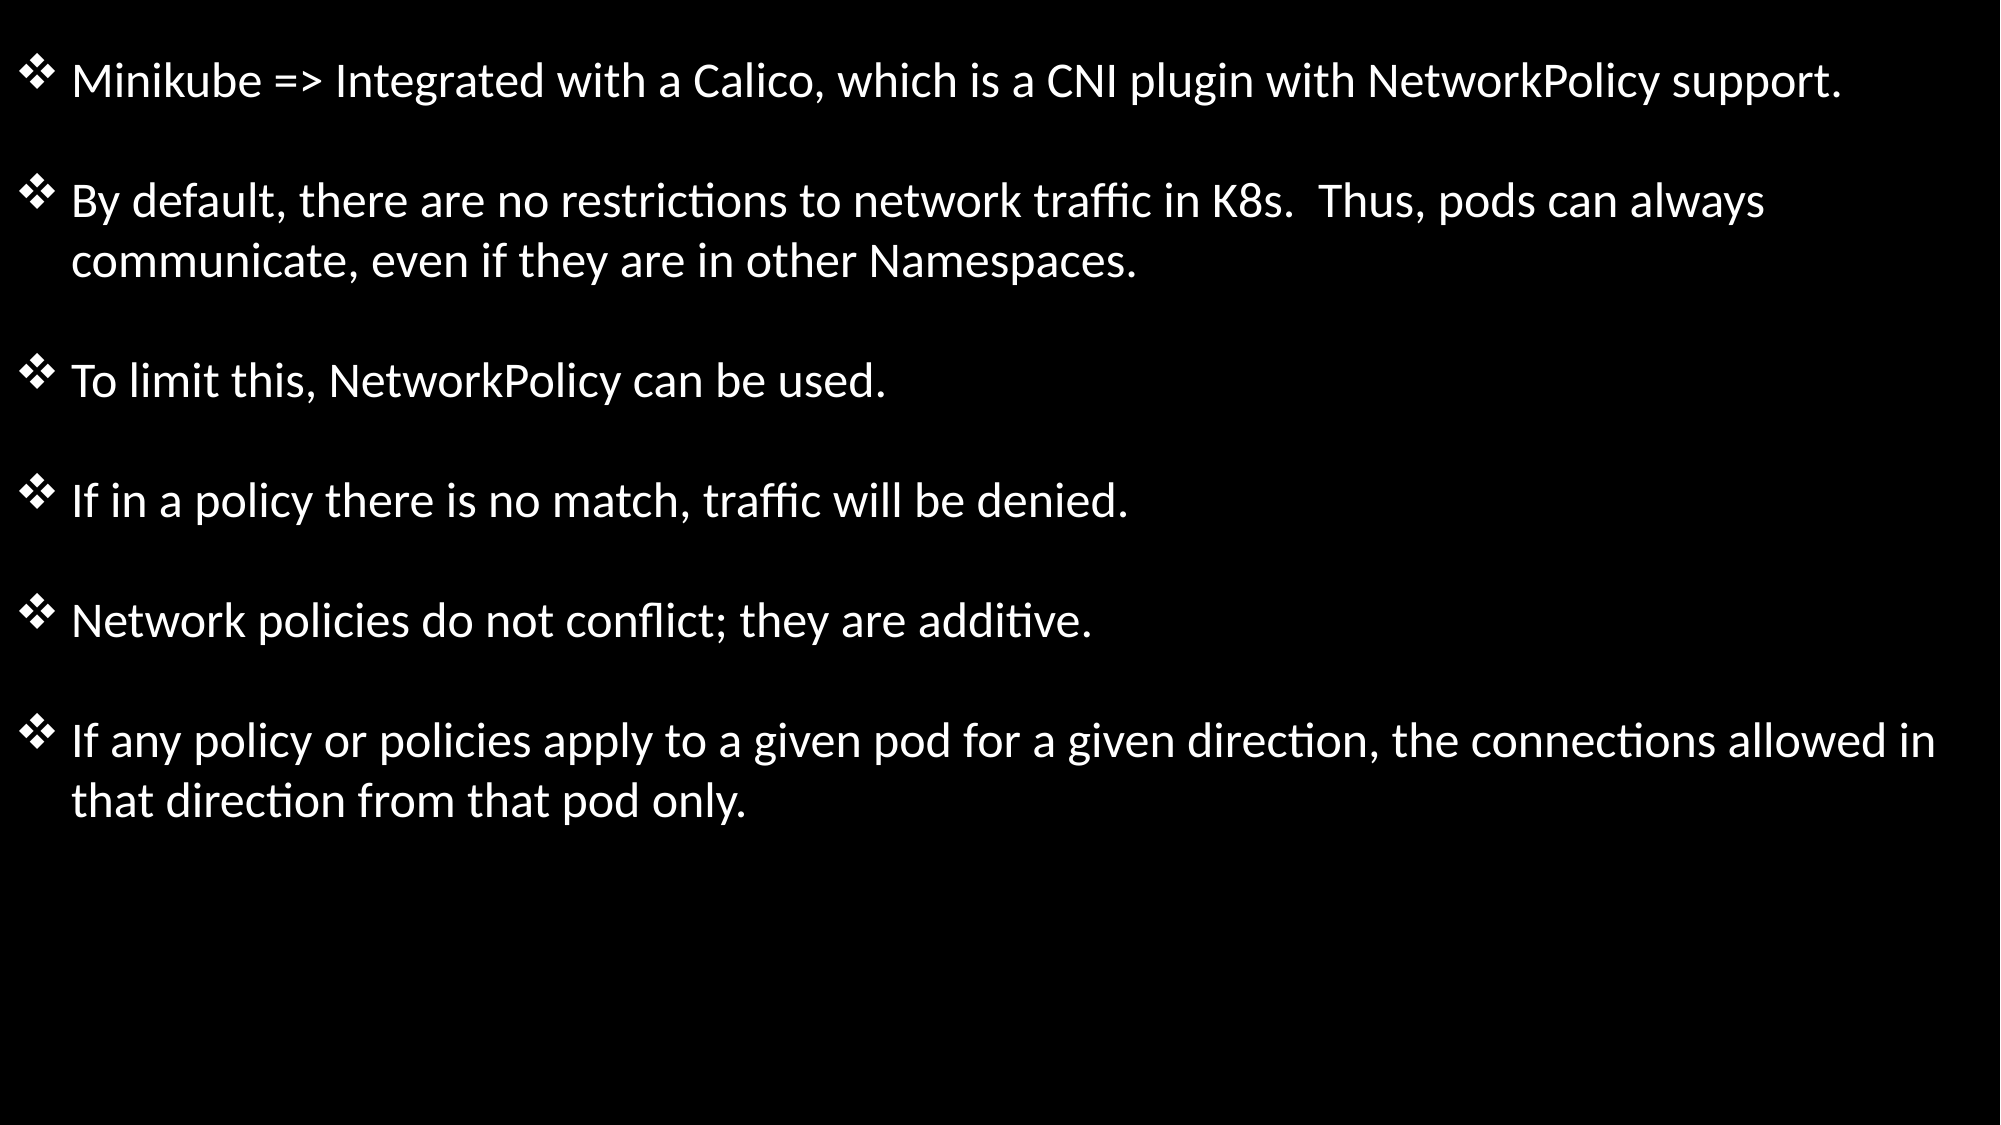

Minikube => Integrated with a Calico, which is a CNI plugin with NetworkPolicy support.

By default, there are no restrictions to network traffic in K8s.  Thus, pods can always communicate, even if they are in other Namespaces.

To limit this, NetworkPolicy can be used.

If in a policy there is no match, traffic will be denied.

Network policies do not conflict; they are additive.

If any policy or policies apply to a given pod for a given direction, the connections allowed in that direction from that pod only.